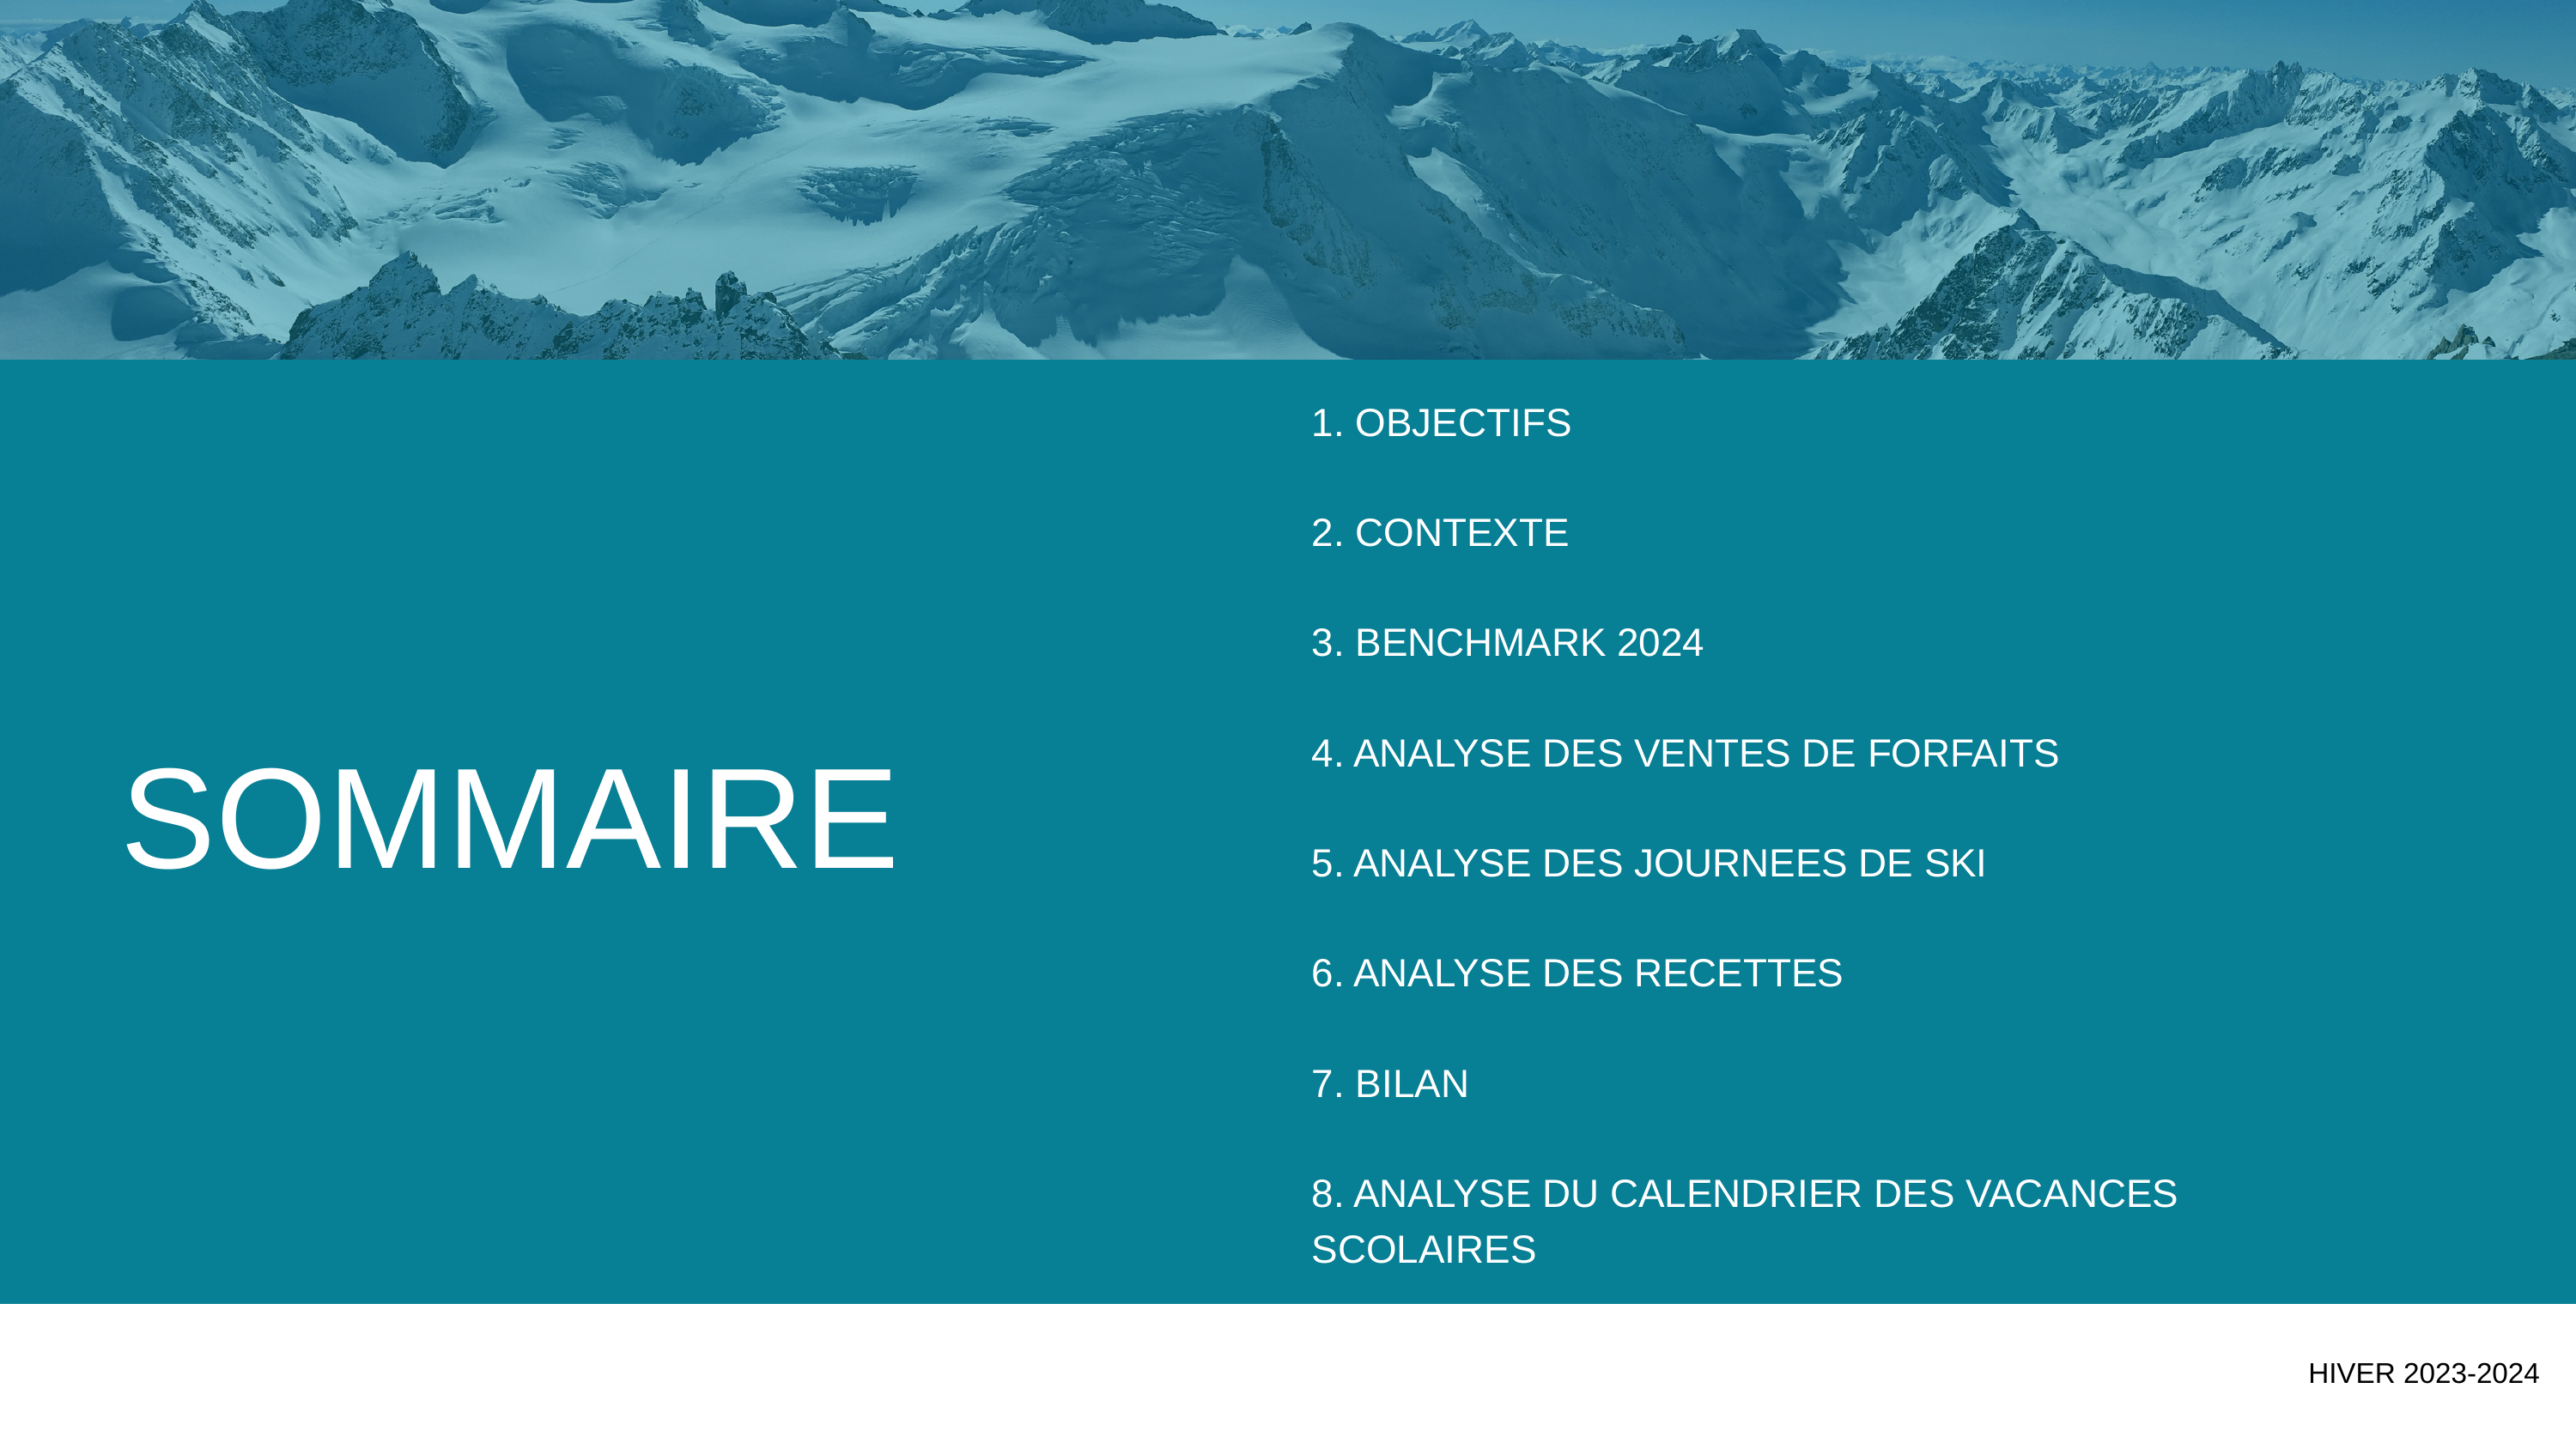

1. OBJECTIFS

2. CONTEXTE

3. BENCHMARK 2024

4. ANALYSE DES VENTES DE FORFAITS

5. ANALYSE DES JOURNEES DE SKI

6. ANALYSE DES RECETTES

7. BILAN

8. ANALYSE DU CALENDRIER DES VACANCES SCOLAIRES

SOMMAIRE

HIVER 2023-2024